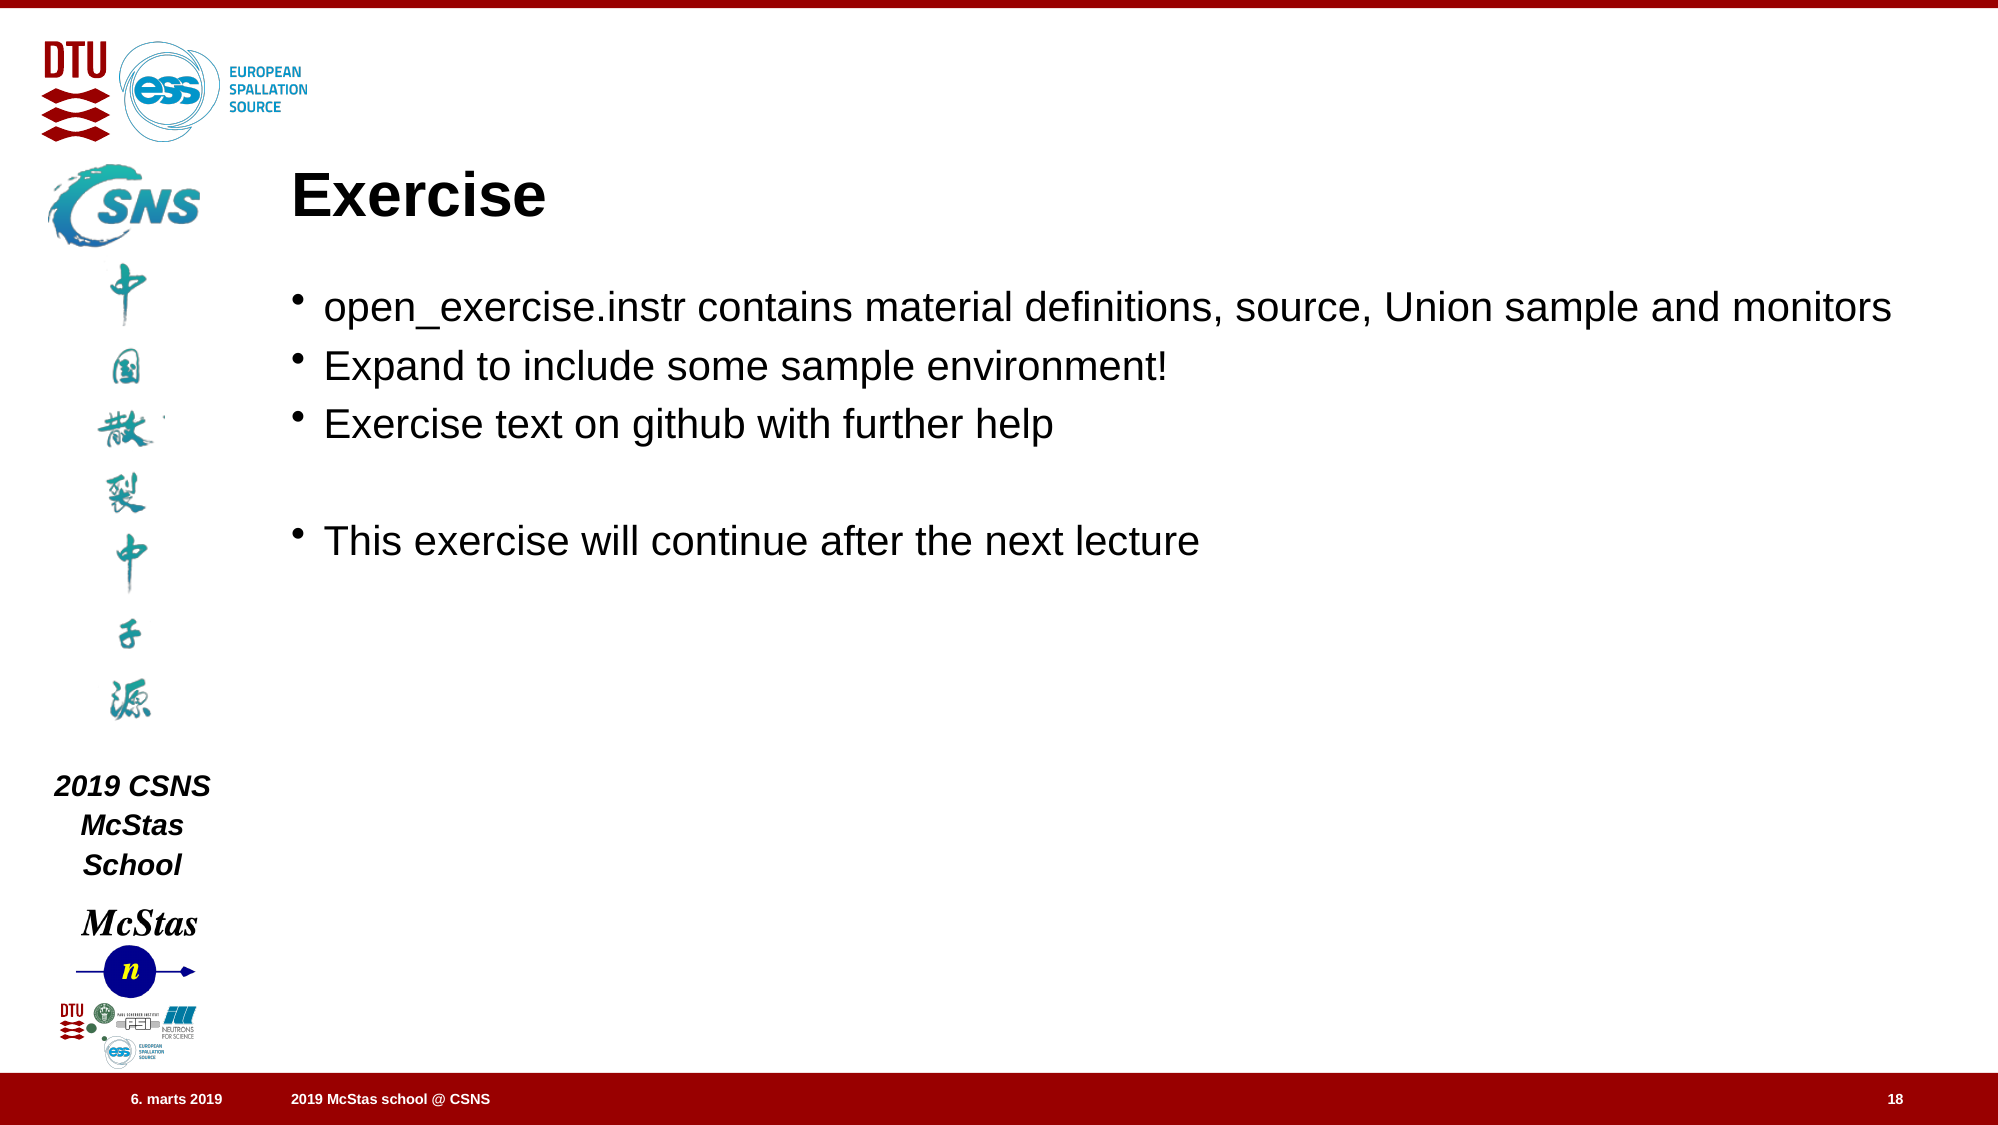

# Exercise
open_exercise.instr contains material definitions, source, Union sample and monitors
Expand to include some sample environment!
Exercise text on github with further help

This exercise will continue after the next lecture

18